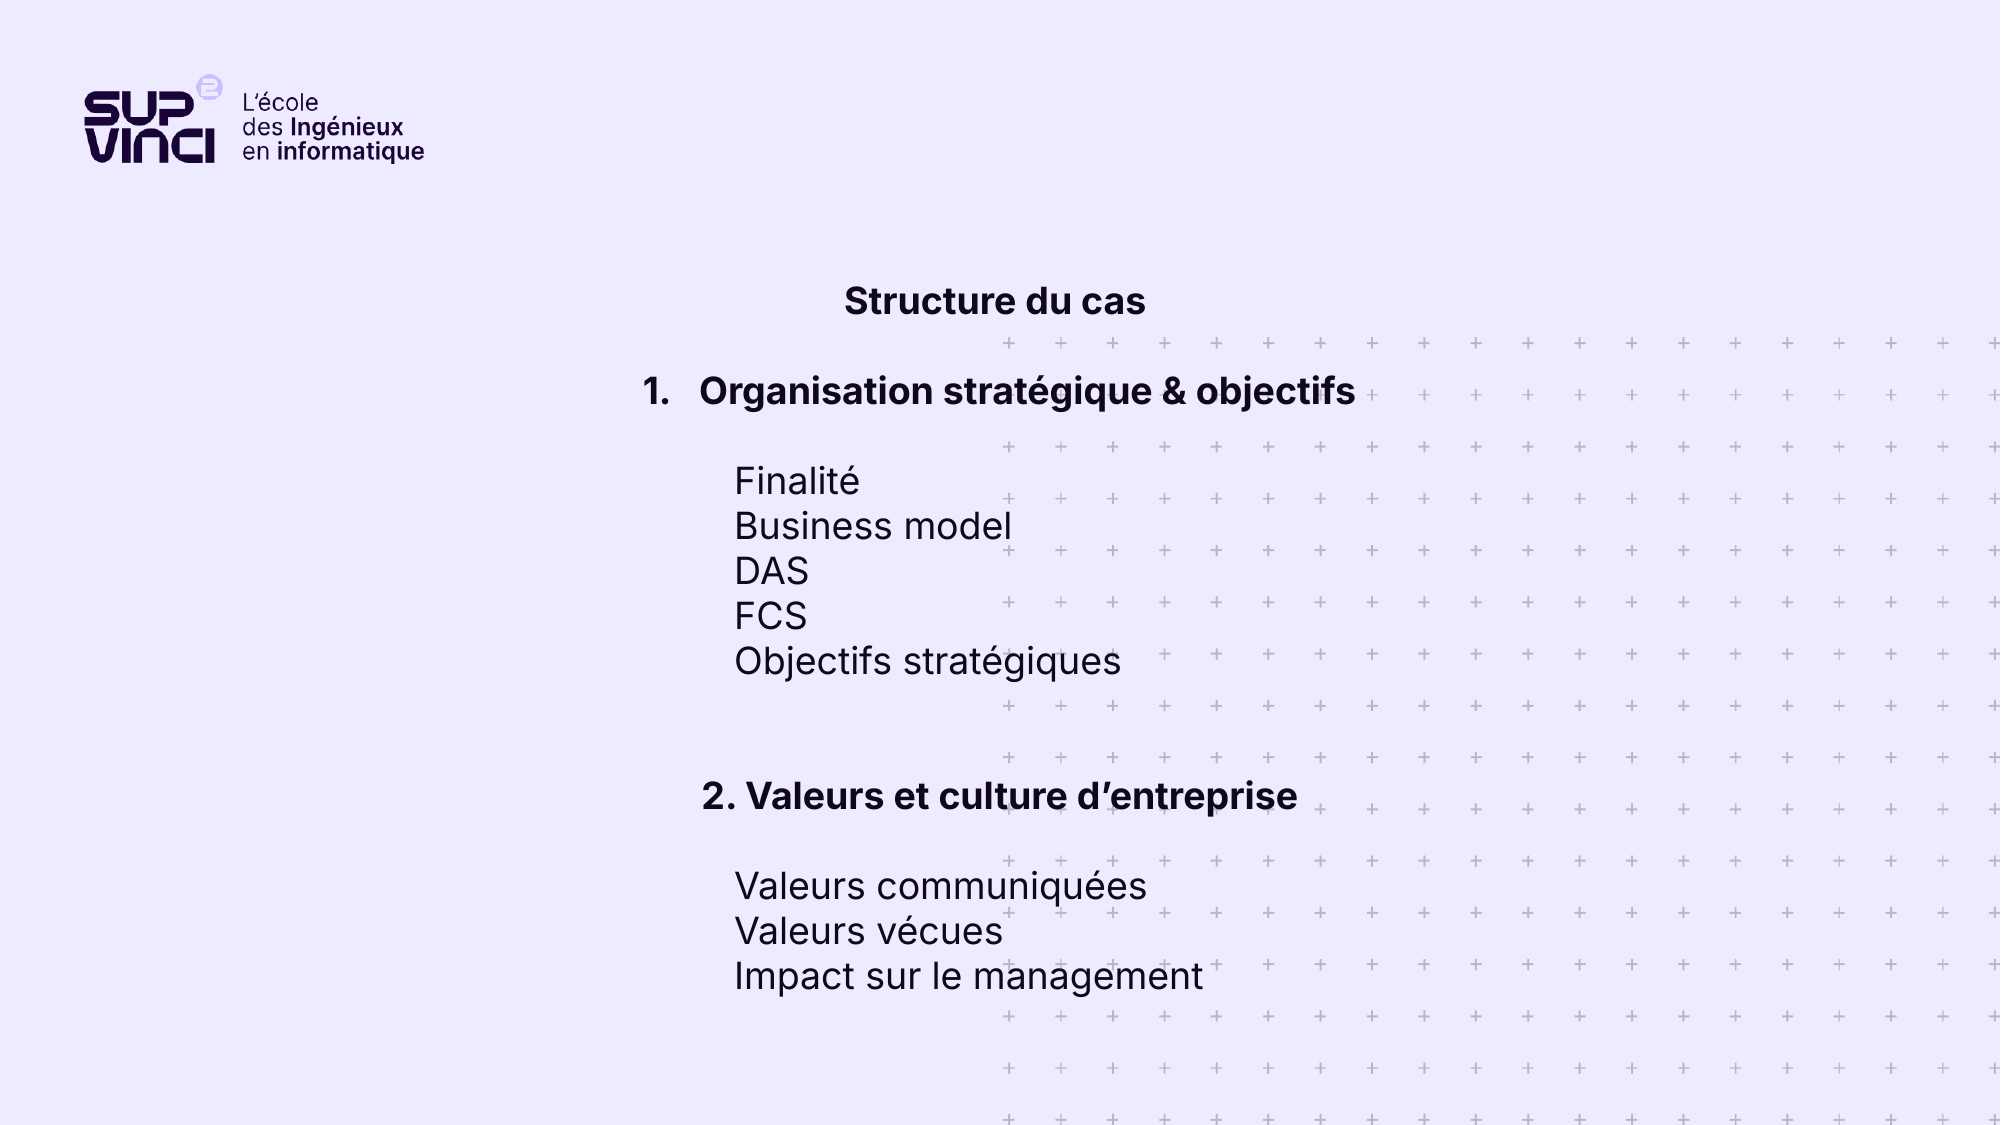

Structure du cas

Organisation stratégique & objectifs

Finalité
Business model
DAS
FCS
Objectifs stratégiques

2. Valeurs et culture d’entreprise

Valeurs communiquées
Valeurs vécues
Impact sur le management